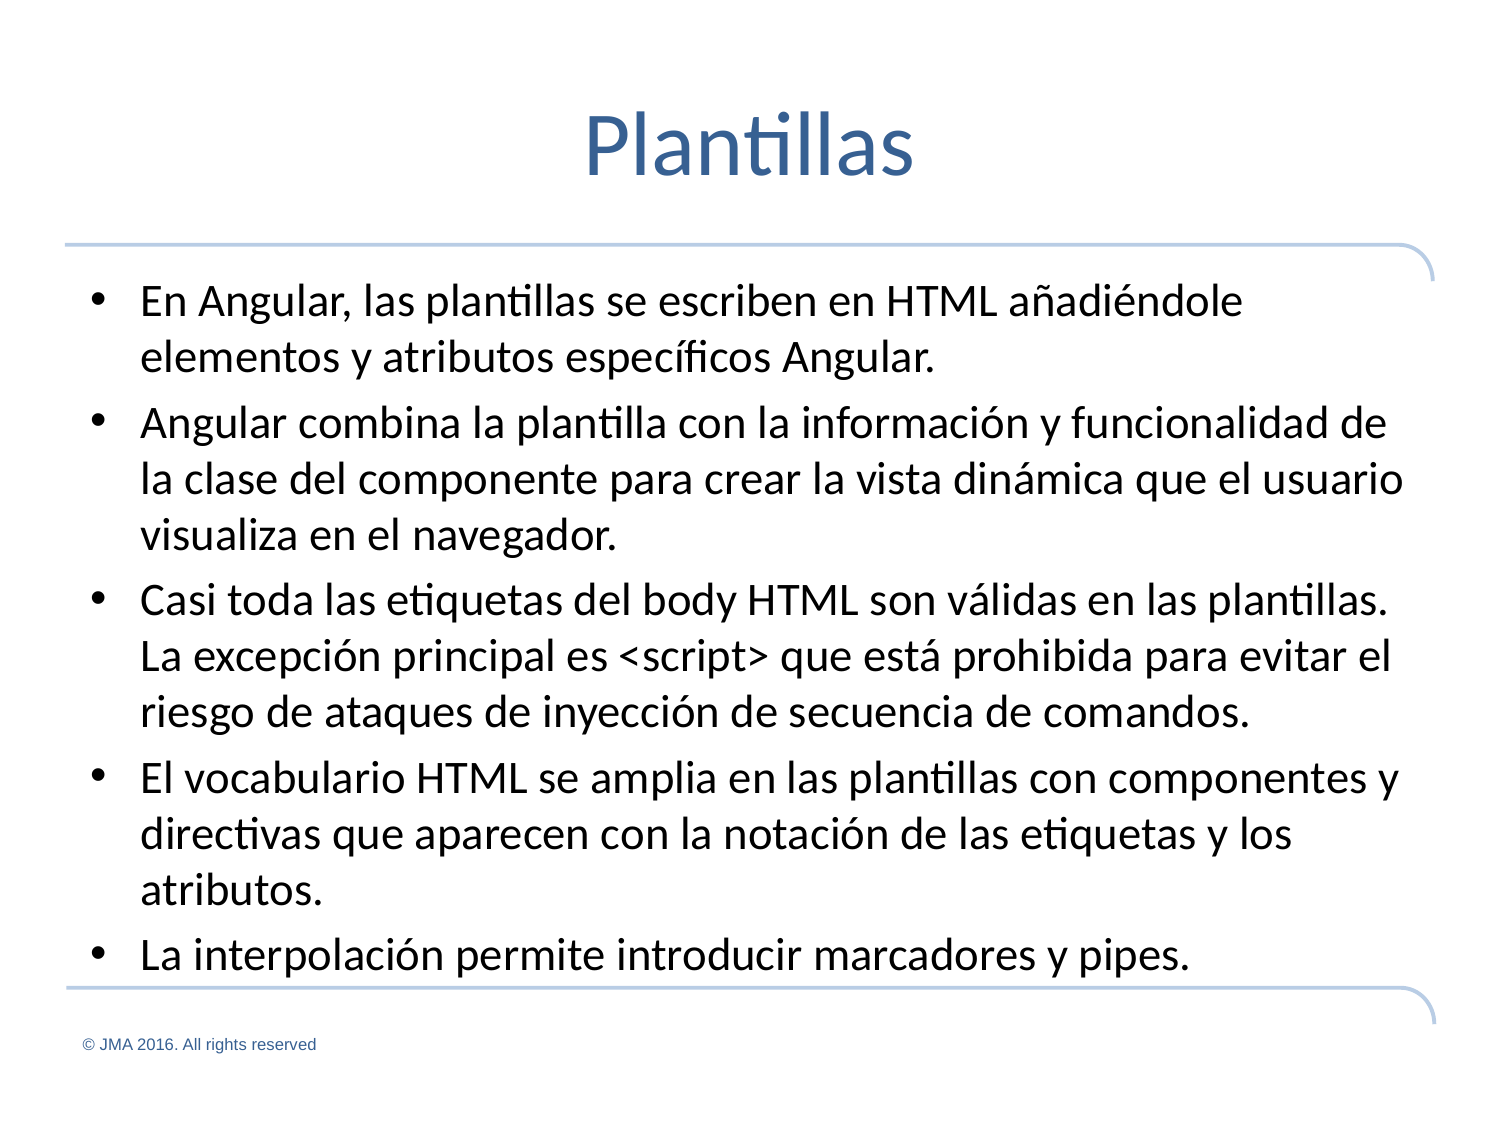

# Plantillas
En Angular, las plantillas se escriben en HTML añadiéndole elementos y atributos específicos Angular.
Angular combina la plantilla con la información y funcionalidad de la clase del componente para crear la vista dinámica que el usuario visualiza en el navegador.
Casi toda las etiquetas del body HTML son válidas en las plantillas. La excepción principal es <script> que está prohibida para evitar el riesgo de ataques de inyección de secuencia de comandos.
El vocabulario HTML se amplia en las plantillas con componentes y directivas que aparecen con la notación de las etiquetas y los atributos.
La interpolación permite introducir marcadores y pipes.